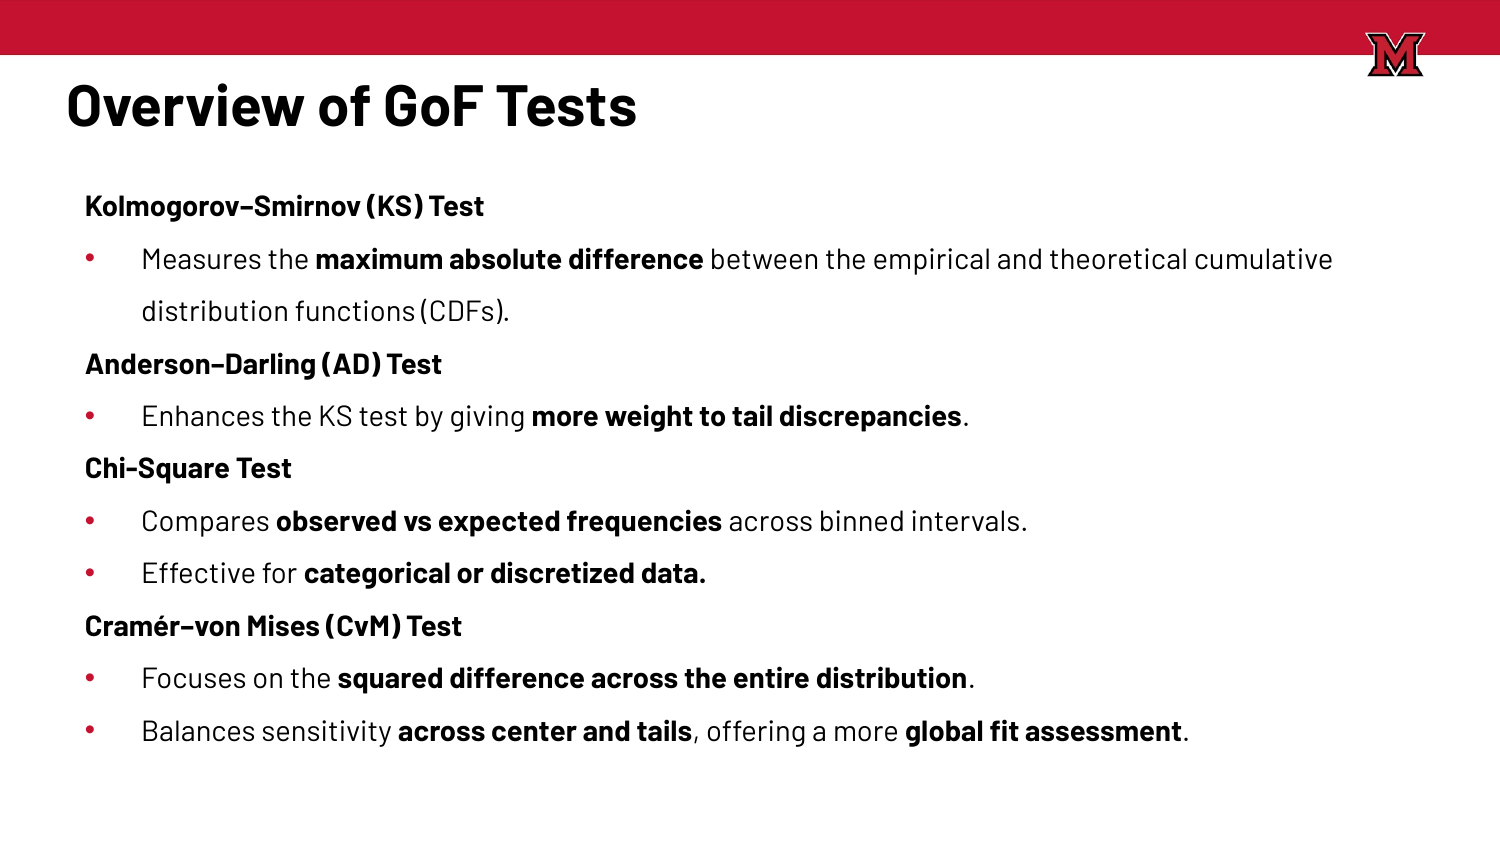

# Overview of GoF Tests
Kolmogorov–Smirnov (KS) Test
Measures the maximum absolute difference between the empirical and theoretical cumulative distribution functions (CDFs).
Anderson–Darling (AD) Test
Enhances the KS test by giving more weight to tail discrepancies.
Chi-Square Test
Compares observed vs expected frequencies across binned intervals.
Effective for categorical or discretized data.
Cramér–von Mises (CvM) Test
Focuses on the squared difference across the entire distribution.
Balances sensitivity across center and tails, offering a more global fit assessment.